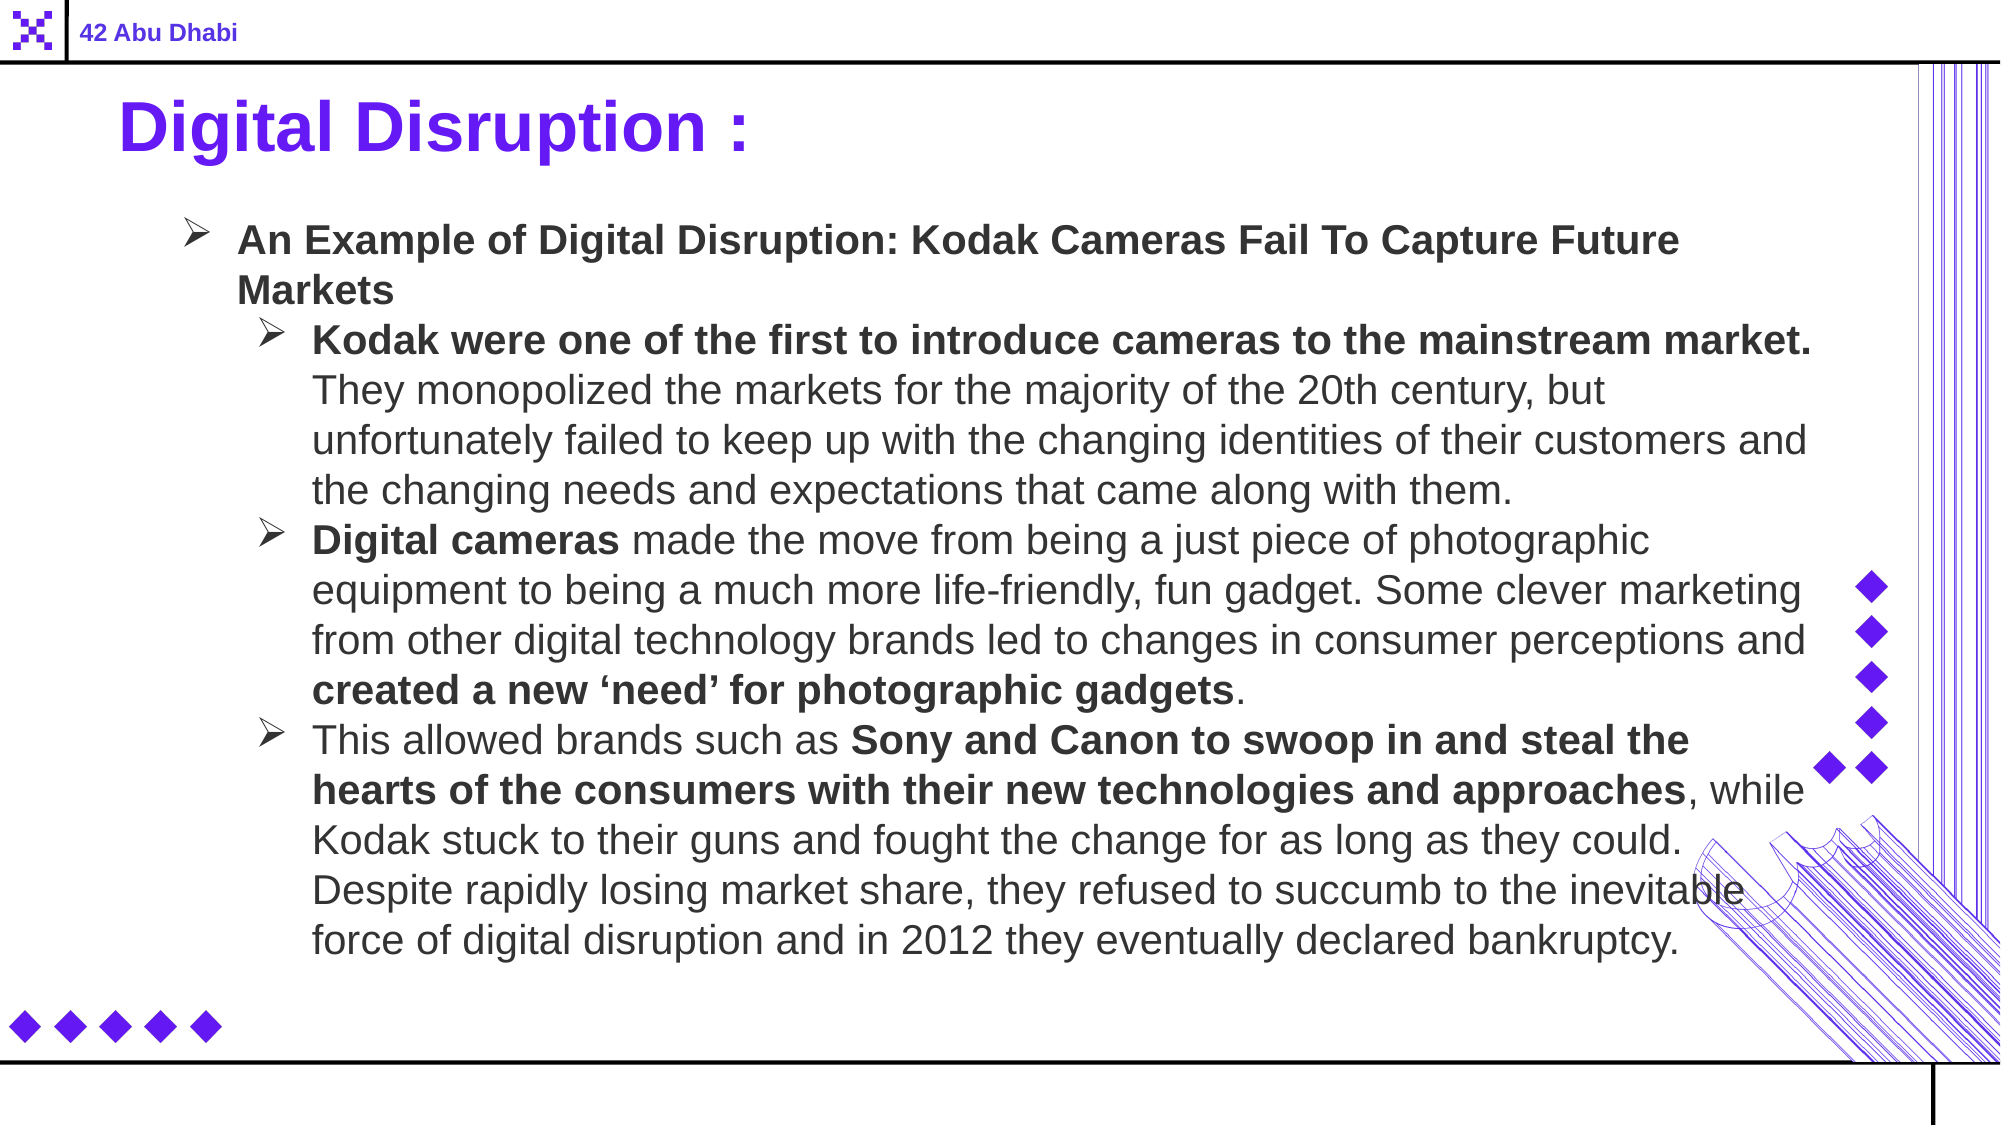

42 Abu Dhabi
Digital Disruption :

An Example of Digital Disruption: Kodak Cameras Fail To Capture Future Markets
Kodak were one of the first to introduce cameras to the mainstream market. They monopolized the markets for the majority of the 20th century, but unfortunately failed to keep up with the changing identities of their customers and the changing needs and expectations that came along with them.
Digital cameras made the move from being a just piece of photographic equipment to being a much more life-friendly, fun gadget. Some clever marketing from other digital technology brands led to changes in consumer perceptions and created a new ‘need’ for photographic gadgets.
This allowed brands such as Sony and Canon to swoop in and steal the hearts of the consumers with their new technologies and approaches, while Kodak stuck to their guns and fought the change for as long as they could. Despite rapidly losing market share, they refused to succumb to the inevitable force of digital disruption and in 2012 they eventually declared bankruptcy.